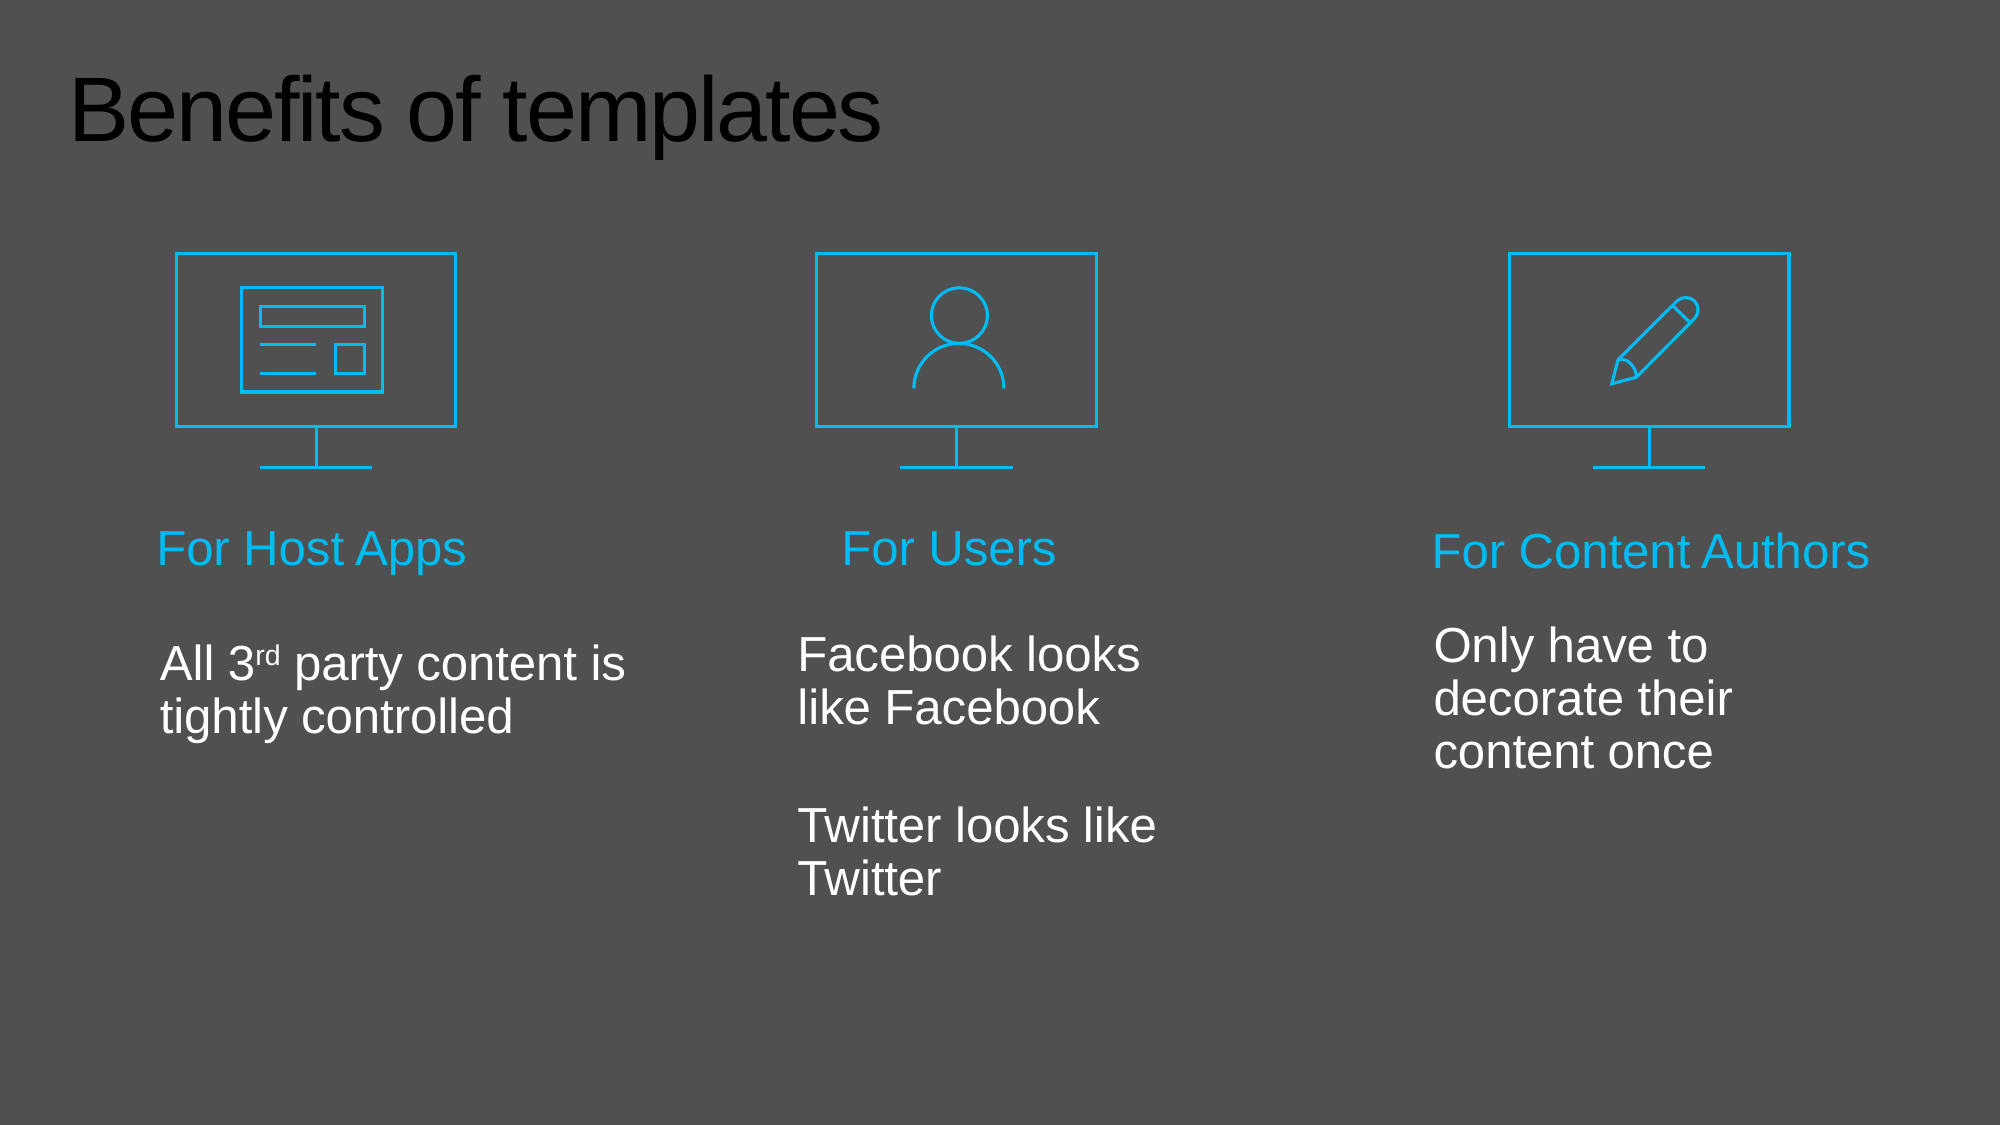

# Benefits of templates

For Users

For Host Apps
For Content Authors
Only have to decorate their content once
Facebook looks like Facebook
Twitter looks like Twitter
All 3rd party content is tightly controlled